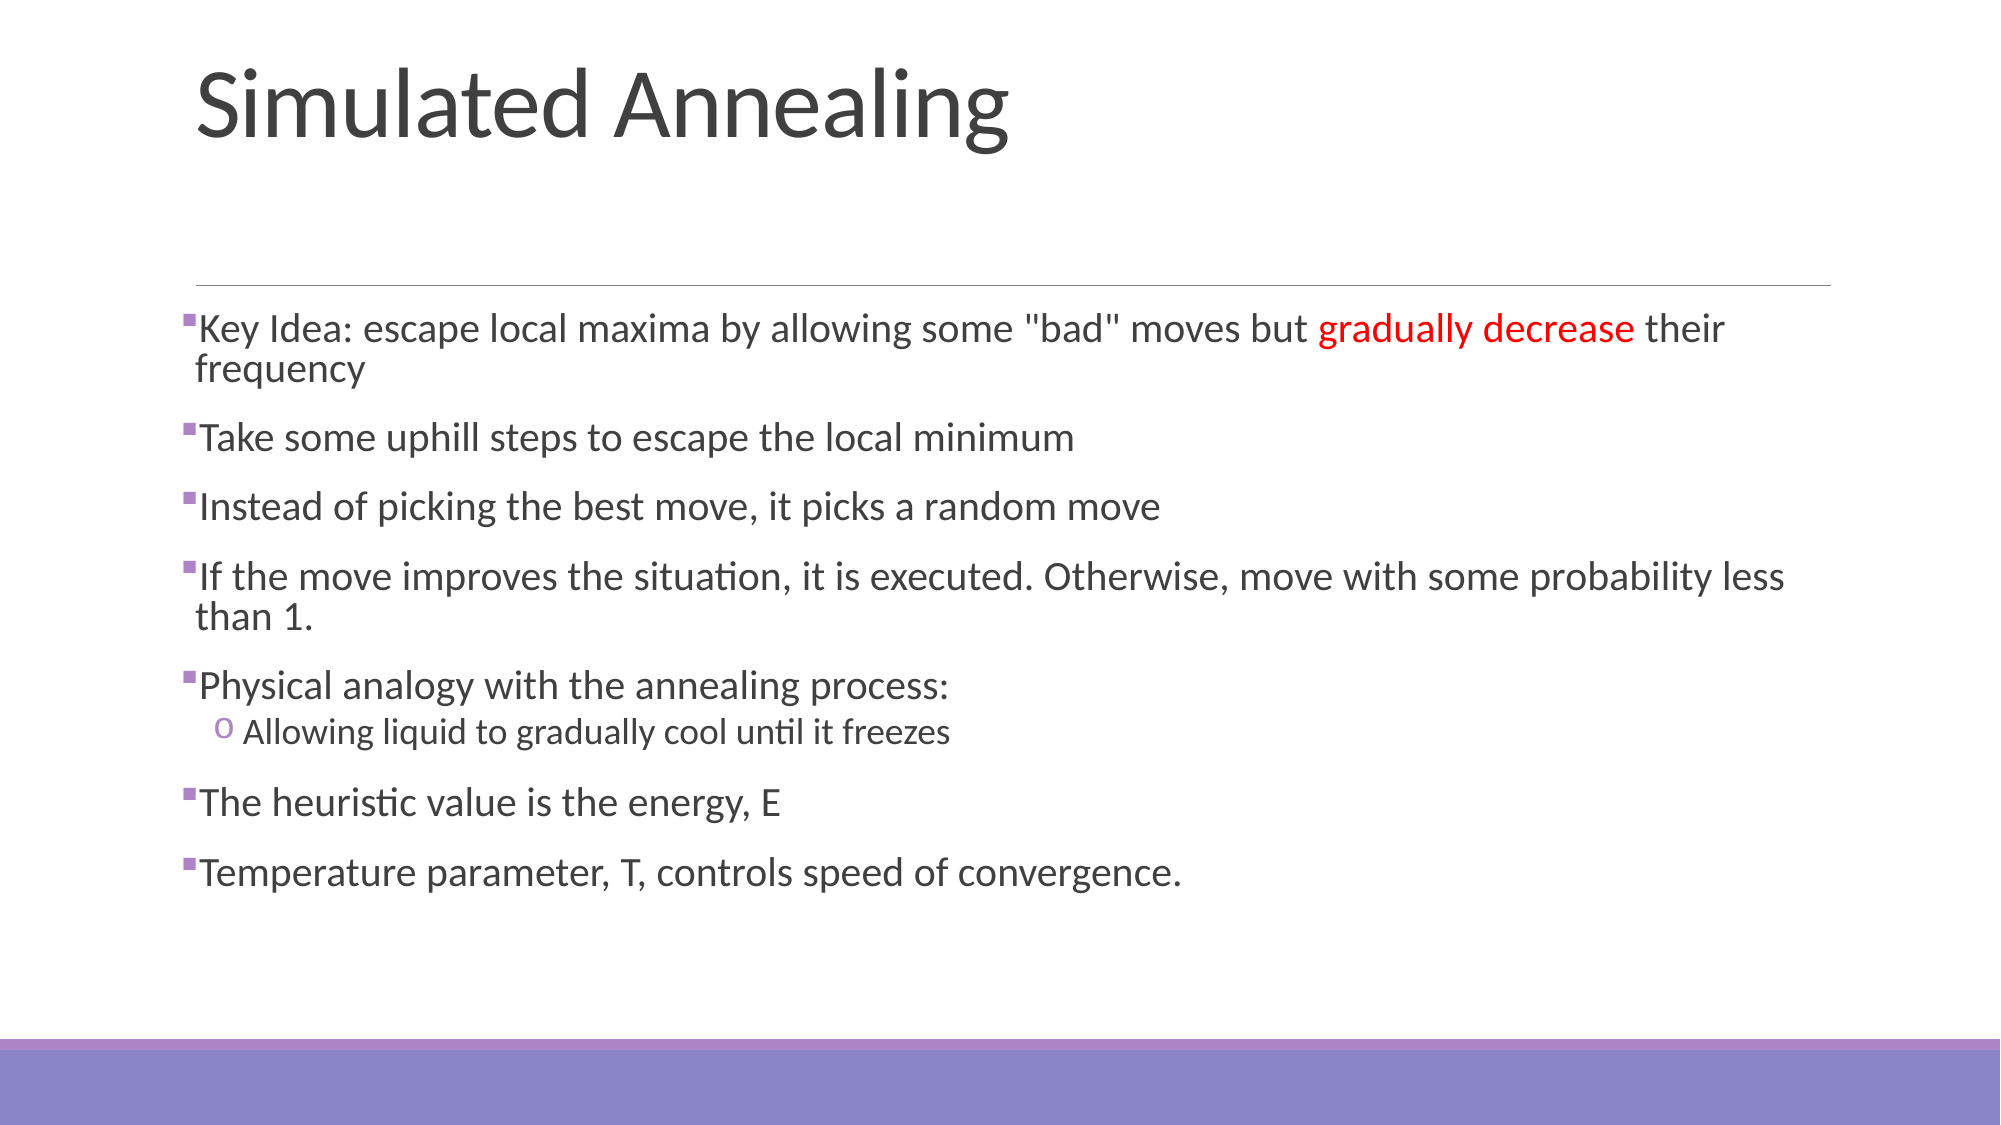

# Simulated Annealing
Key Idea: escape local maxima by allowing some "bad" moves but gradually decrease their frequency
Take some uphill steps to escape the local minimum
Instead of picking the best move, it picks a random move
If the move improves the situation, it is executed. Otherwise, move with some probability less than 1.
Physical analogy with the annealing process:
Allowing liquid to gradually cool until it freezes
The heuristic value is the energy, E
Temperature parameter, T, controls speed of convergence.